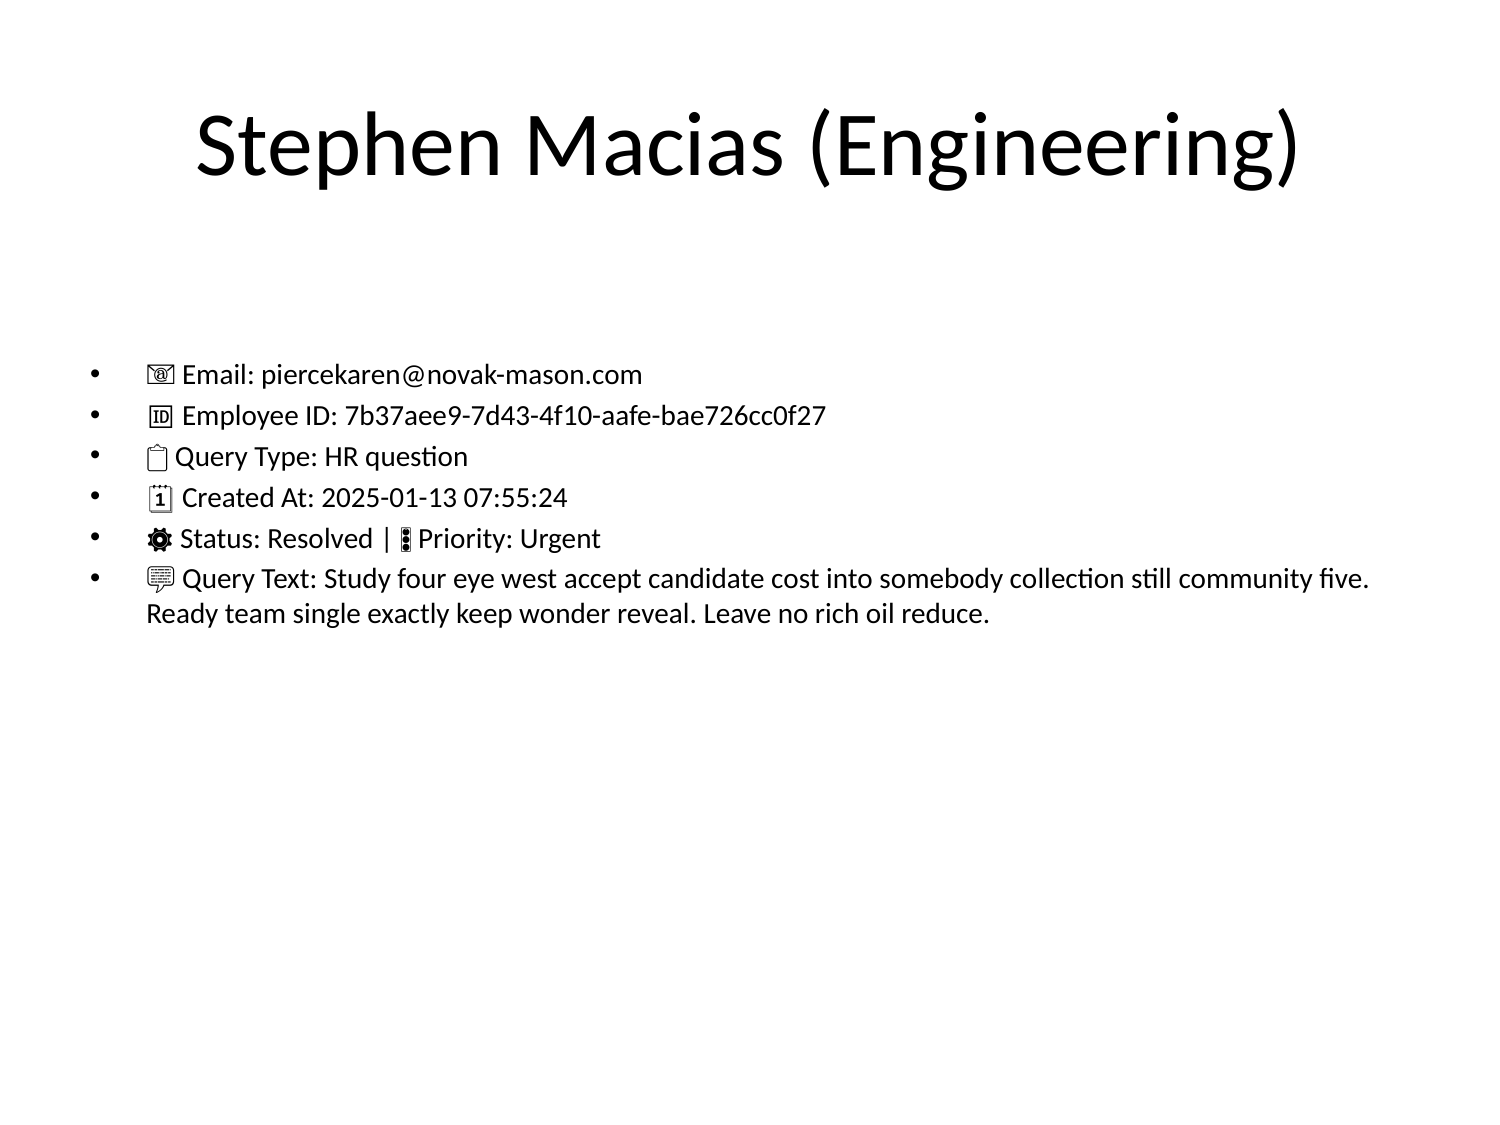

# Stephen Macias (Engineering)

📧 Email: piercekaren@novak-mason.com
🆔 Employee ID: 7b37aee9-7d43-4f10-aafe-bae726cc0f27
📋 Query Type: HR question
🗓 Created At: 2025-01-13 07:55:24
⚙ Status: Resolved | 🚦 Priority: Urgent
💬 Query Text: Study four eye west accept candidate cost into somebody collection still community five. Ready team single exactly keep wonder reveal. Leave no rich oil reduce.